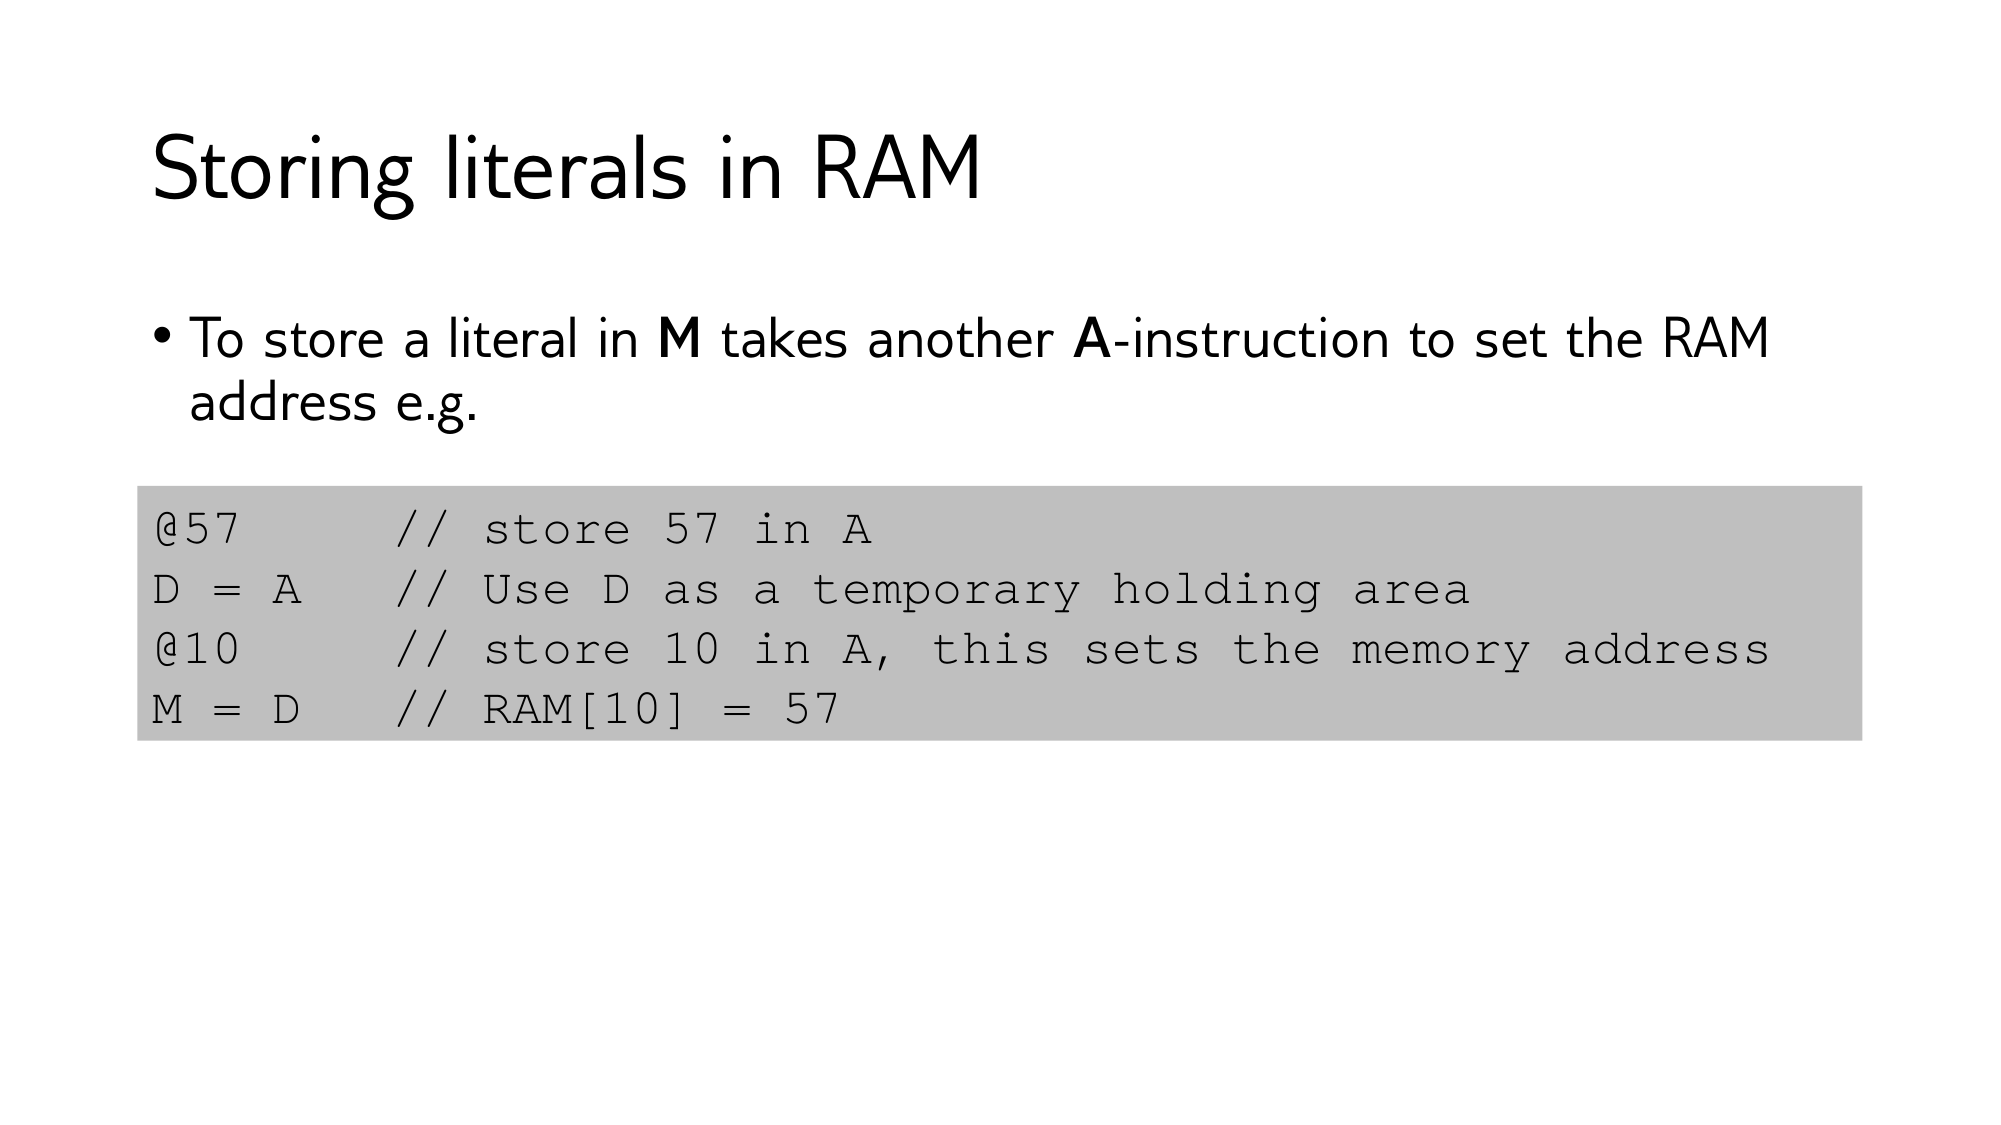

# Storing literals in RAM
To store a literal in M takes another A-instruction to set the RAM address e.g.
@57     // store 57 in A
D = A   // Use D as a temporary holding area
@10     // store 10 in A, this sets the memory address
M = D   // RAM[10] = 57